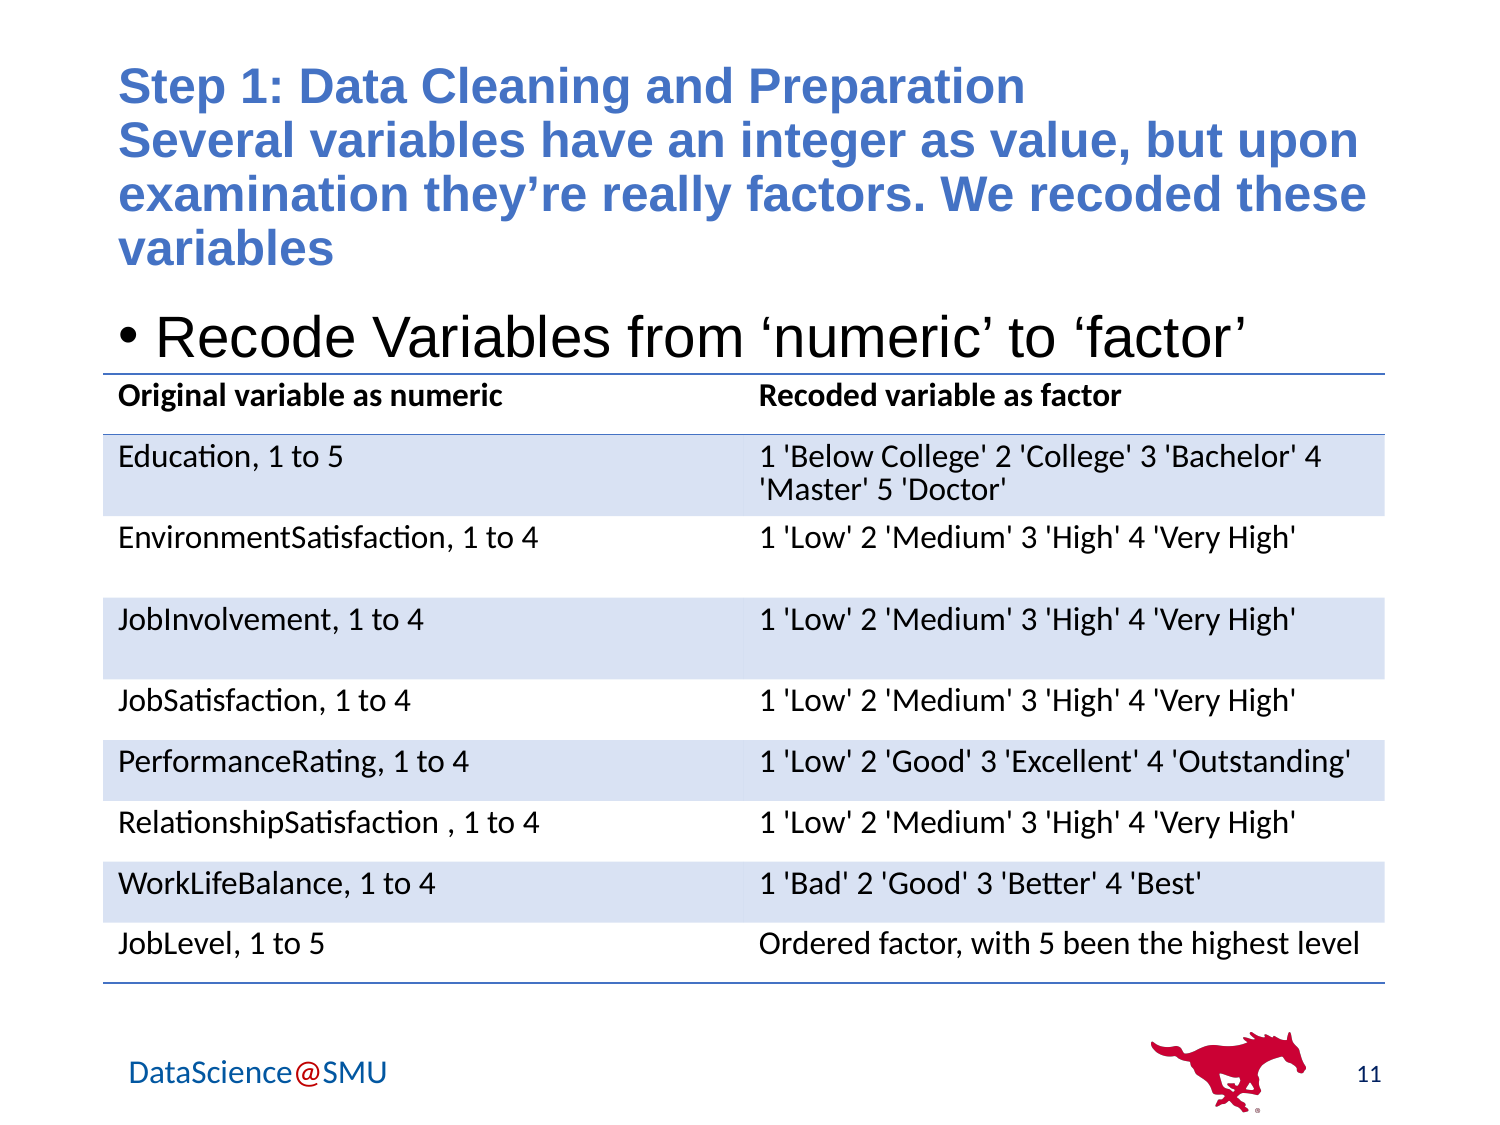

# Step 1: Data Cleaning and Preparation Several variables have an integer as value, but upon examination they’re really factors. We recoded these variables
Recode Variables from ‘numeric’ to ‘factor’
| Original variable as numeric | Recoded variable as factor |
| --- | --- |
| Education, 1 to 5 | 1 'Below College' 2 'College' 3 'Bachelor' 4 'Master' 5 'Doctor' |
| EnvironmentSatisfaction, 1 to 4 | 1 'Low' 2 'Medium' 3 'High' 4 'Very High' |
| JobInvolvement, 1 to 4 | 1 'Low' 2 'Medium' 3 'High' 4 'Very High' |
| JobSatisfaction, 1 to 4 | 1 'Low' 2 'Medium' 3 'High' 4 'Very High' |
| PerformanceRating, 1 to 4 | 1 'Low' 2 'Good' 3 'Excellent' 4 'Outstanding' |
| RelationshipSatisfaction , 1 to 4 | 1 'Low' 2 'Medium' 3 'High' 4 'Very High' |
| WorkLifeBalance, 1 to 4 | 1 'Bad' 2 'Good' 3 'Better' 4 'Best' |
| JobLevel, 1 to 5 | Ordered factor, with 5 been the highest level |
11